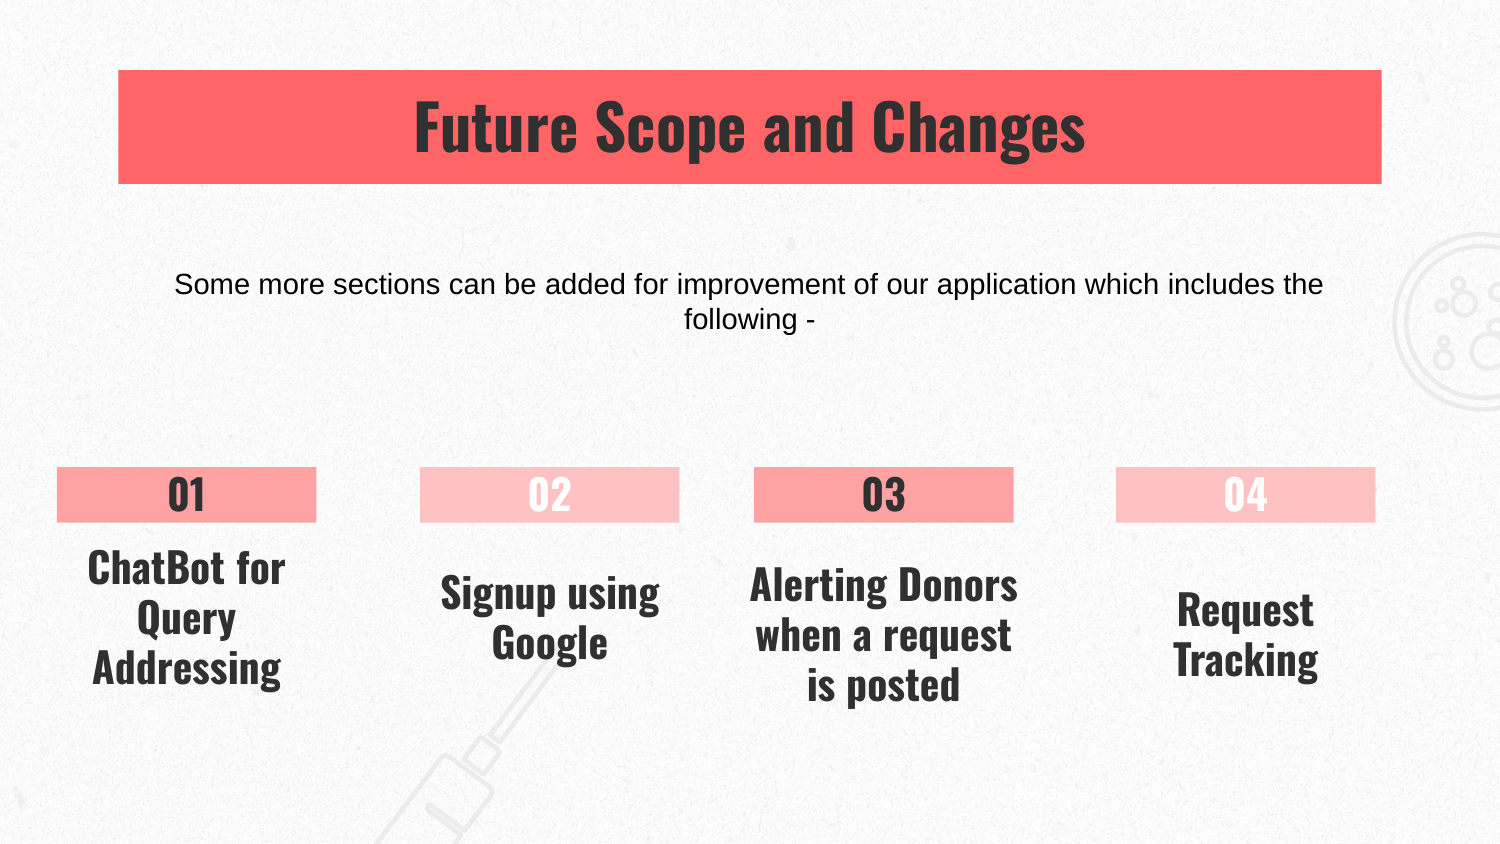

# Future Scope and Changes
Some more sections can be added for improvement of our application which includes the following -
01
02
03
04
ChatBot for Query Addressing
Alerting Donors when a request is posted
Signup using Google
Request Tracking